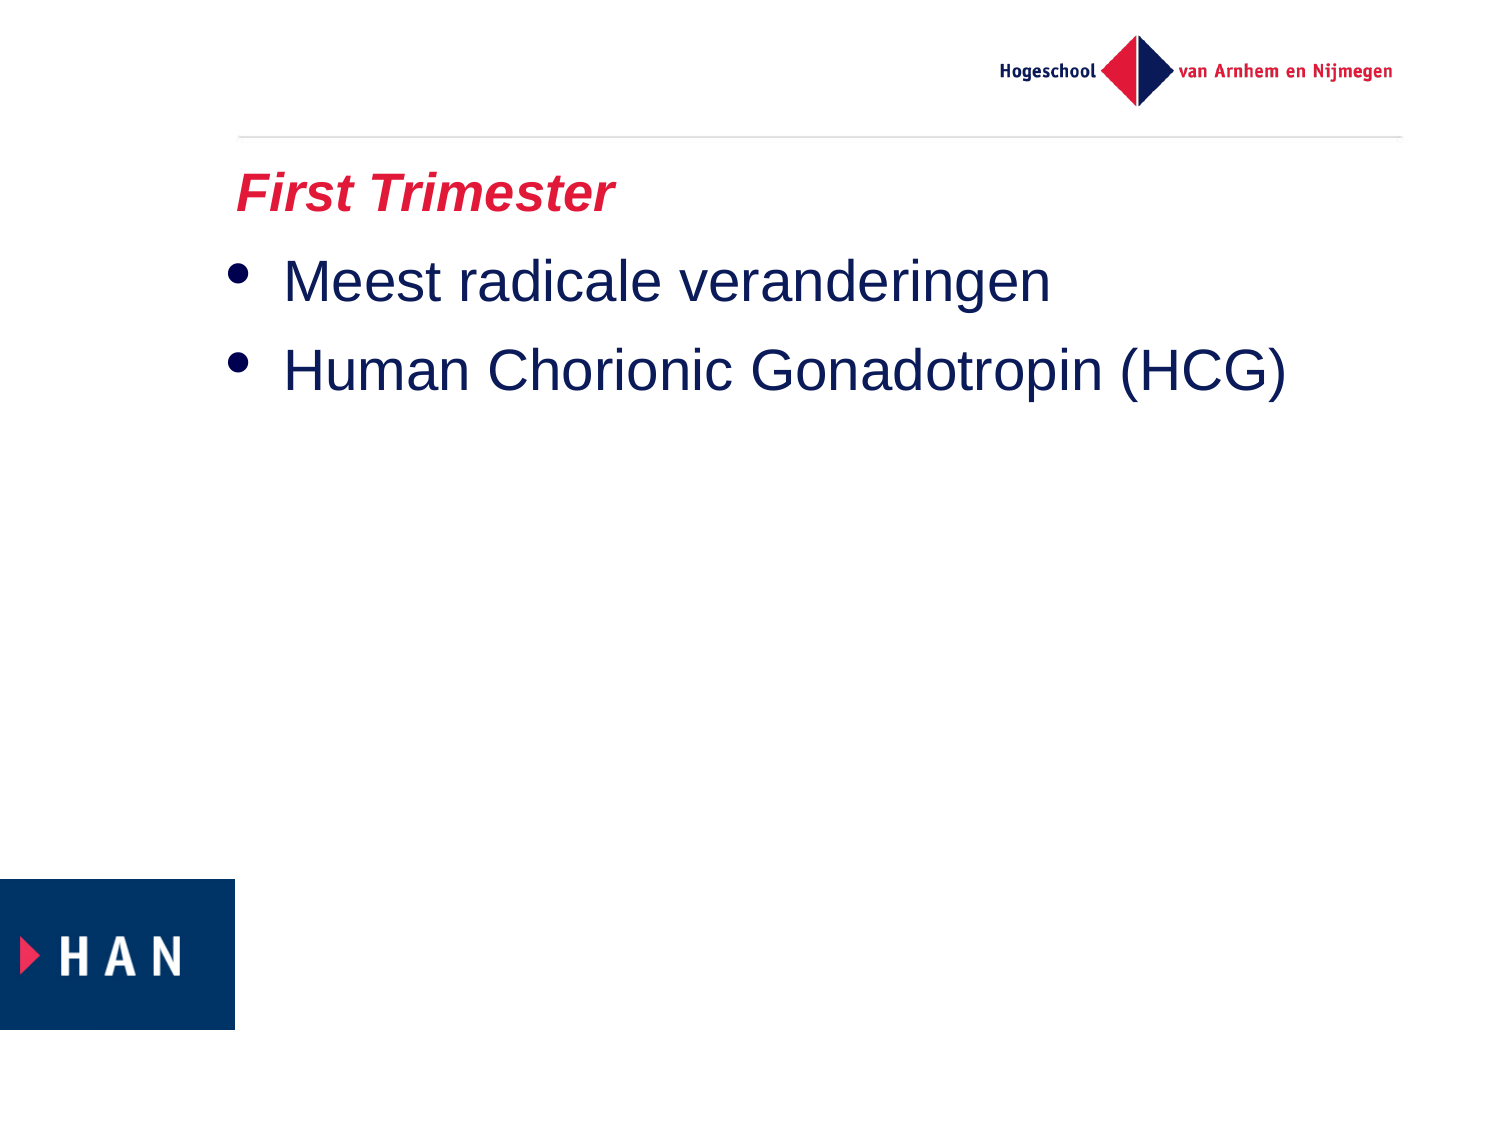

# First Trimester
Meest radicale veranderingen
Human Chorionic Gonadotropin (HCG)